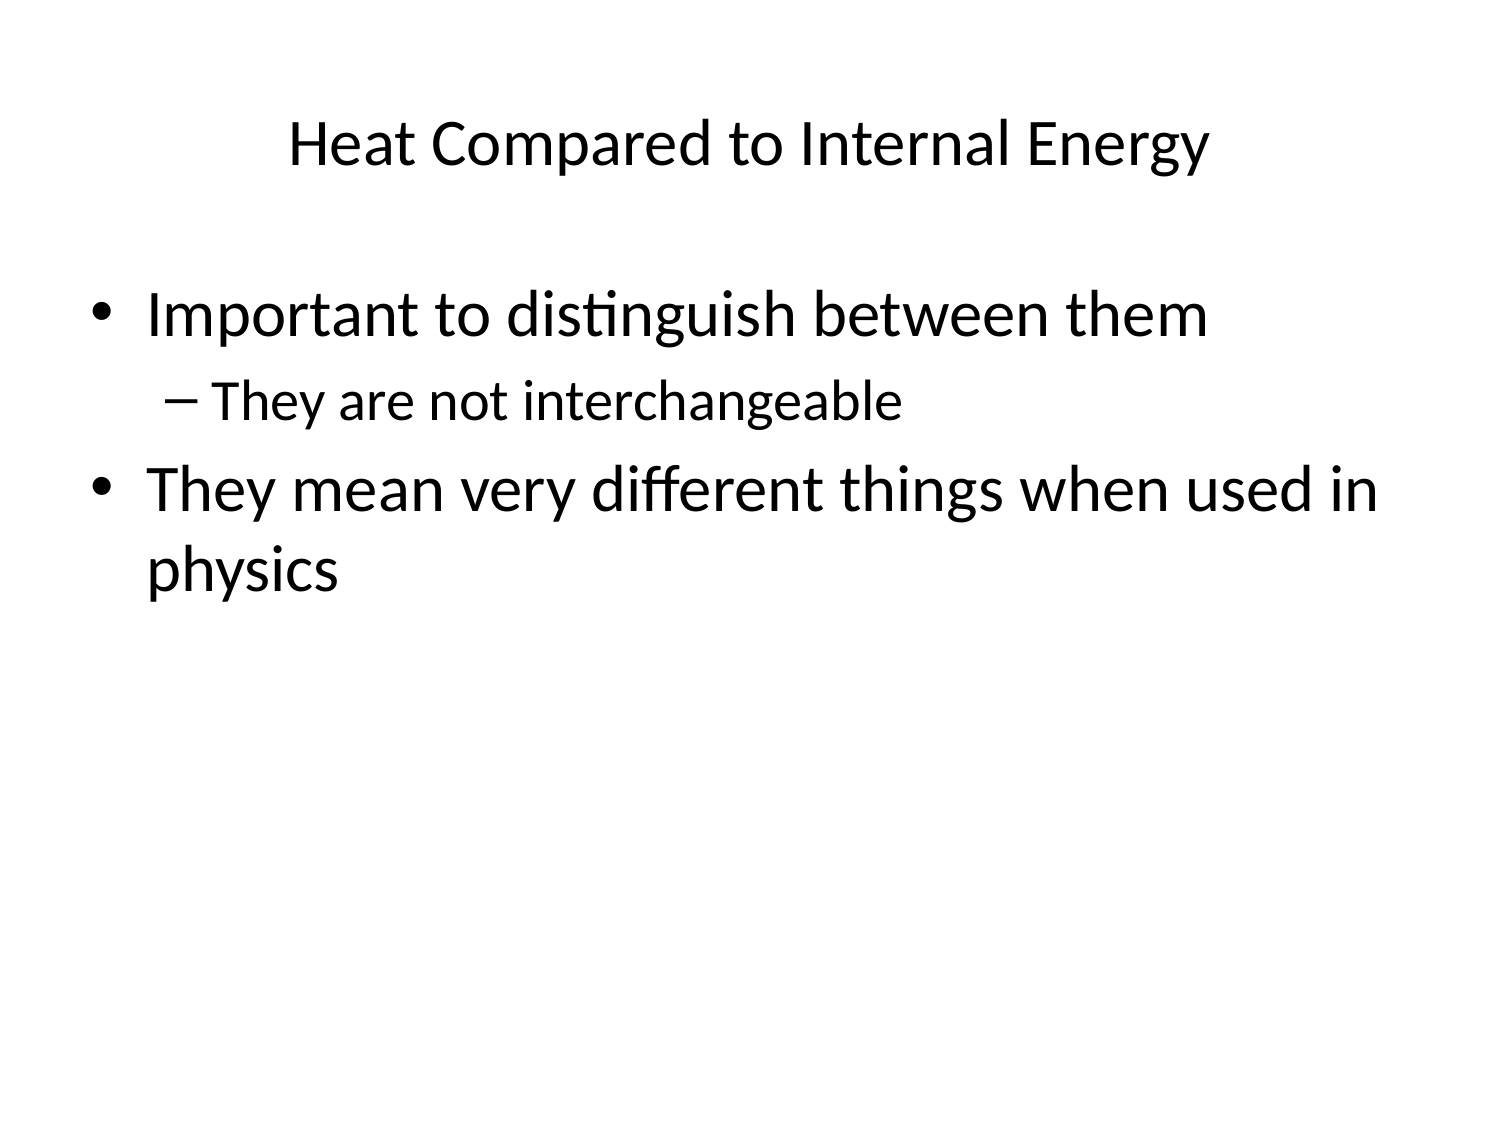

# Heat Compared to Internal Energy
Important to distinguish between them
They are not interchangeable
They mean very different things when used in physics